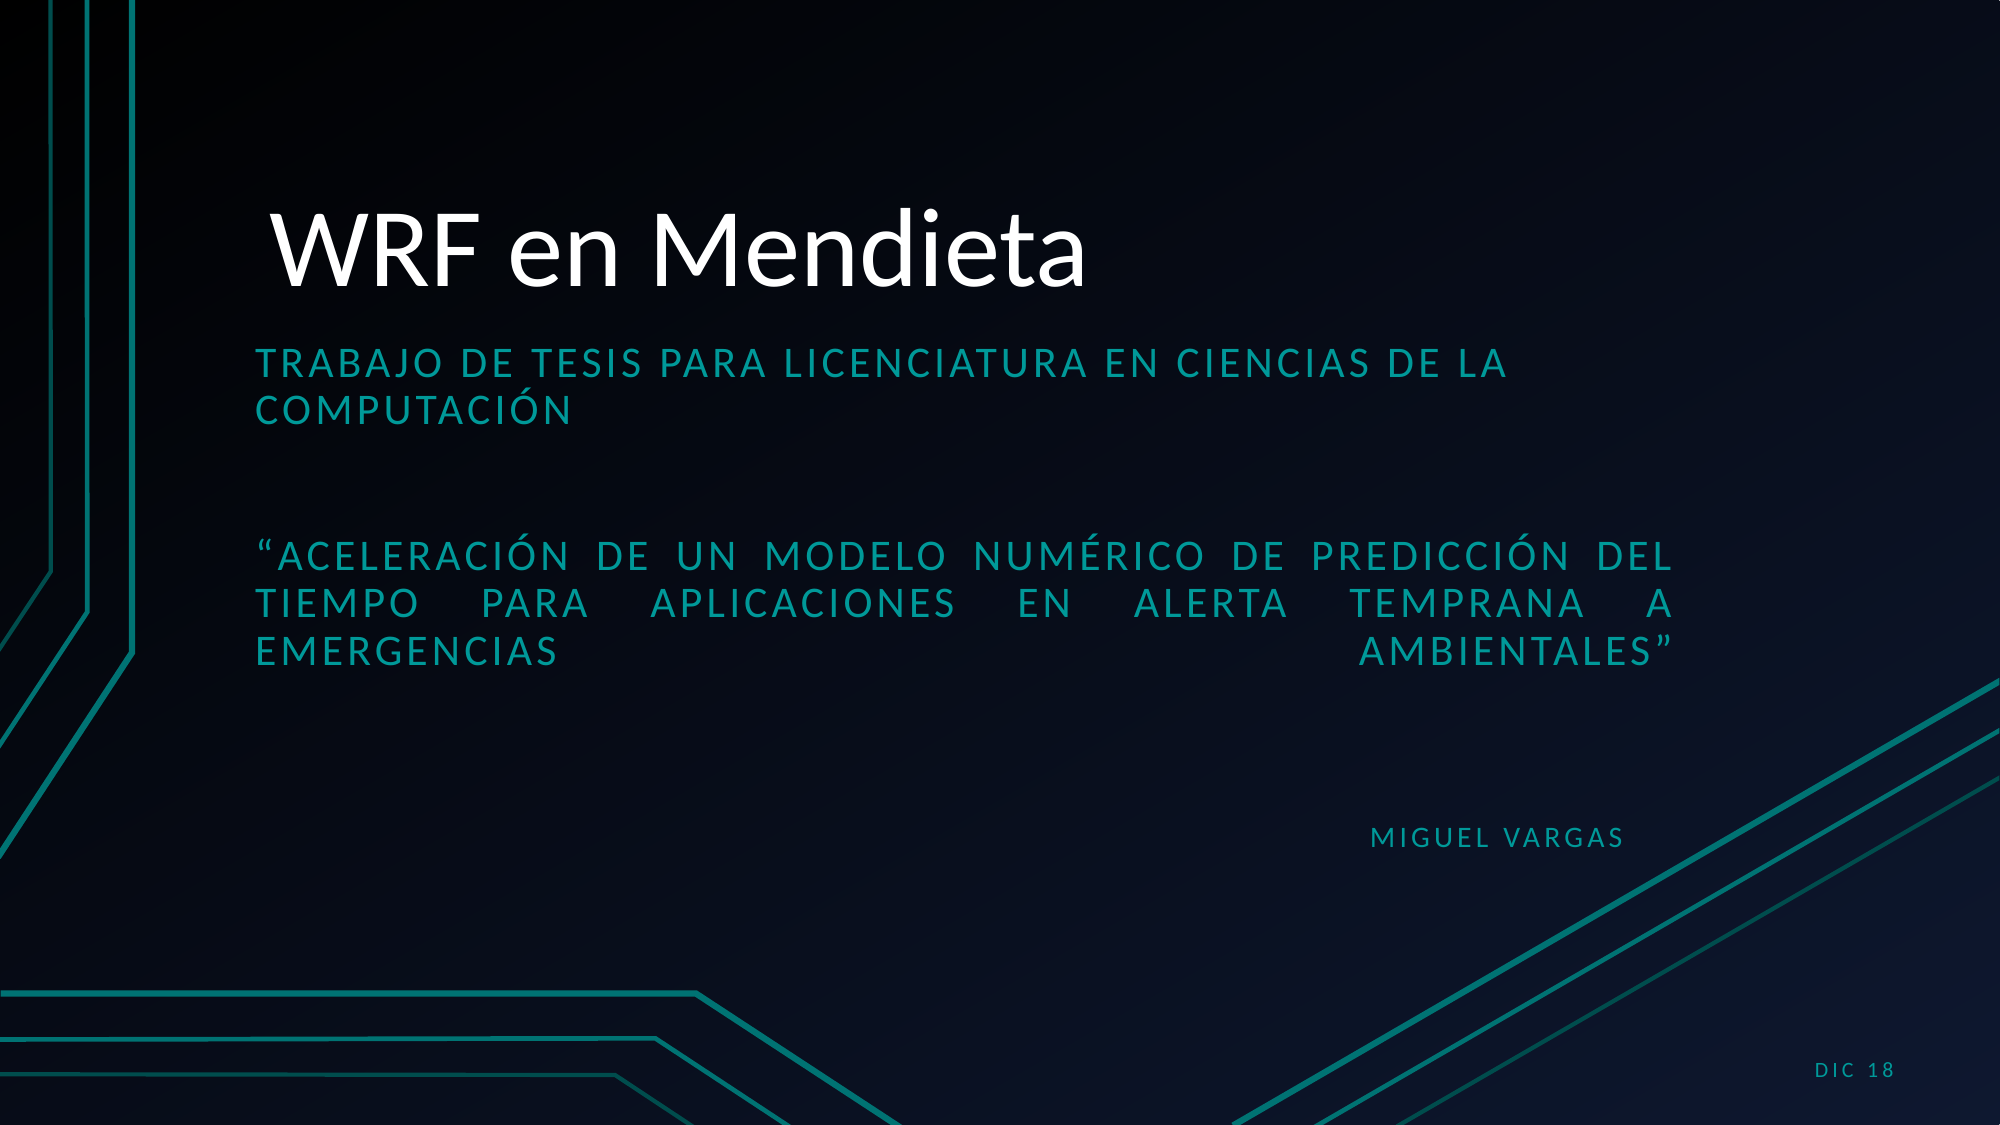

# WRF en Mendieta
trabajo de tesis para licenciatura en ciencias de la computación
“ACELERACIÓN DE UN MODELO NUMÉRICO DE PREDICCIÓN DEL TIEMPO PARA APLICACIONES EN ALERTA TEMPRANA A EMERGENCIAS AMBIENTALES”
Miguel VArgas
Dic 18